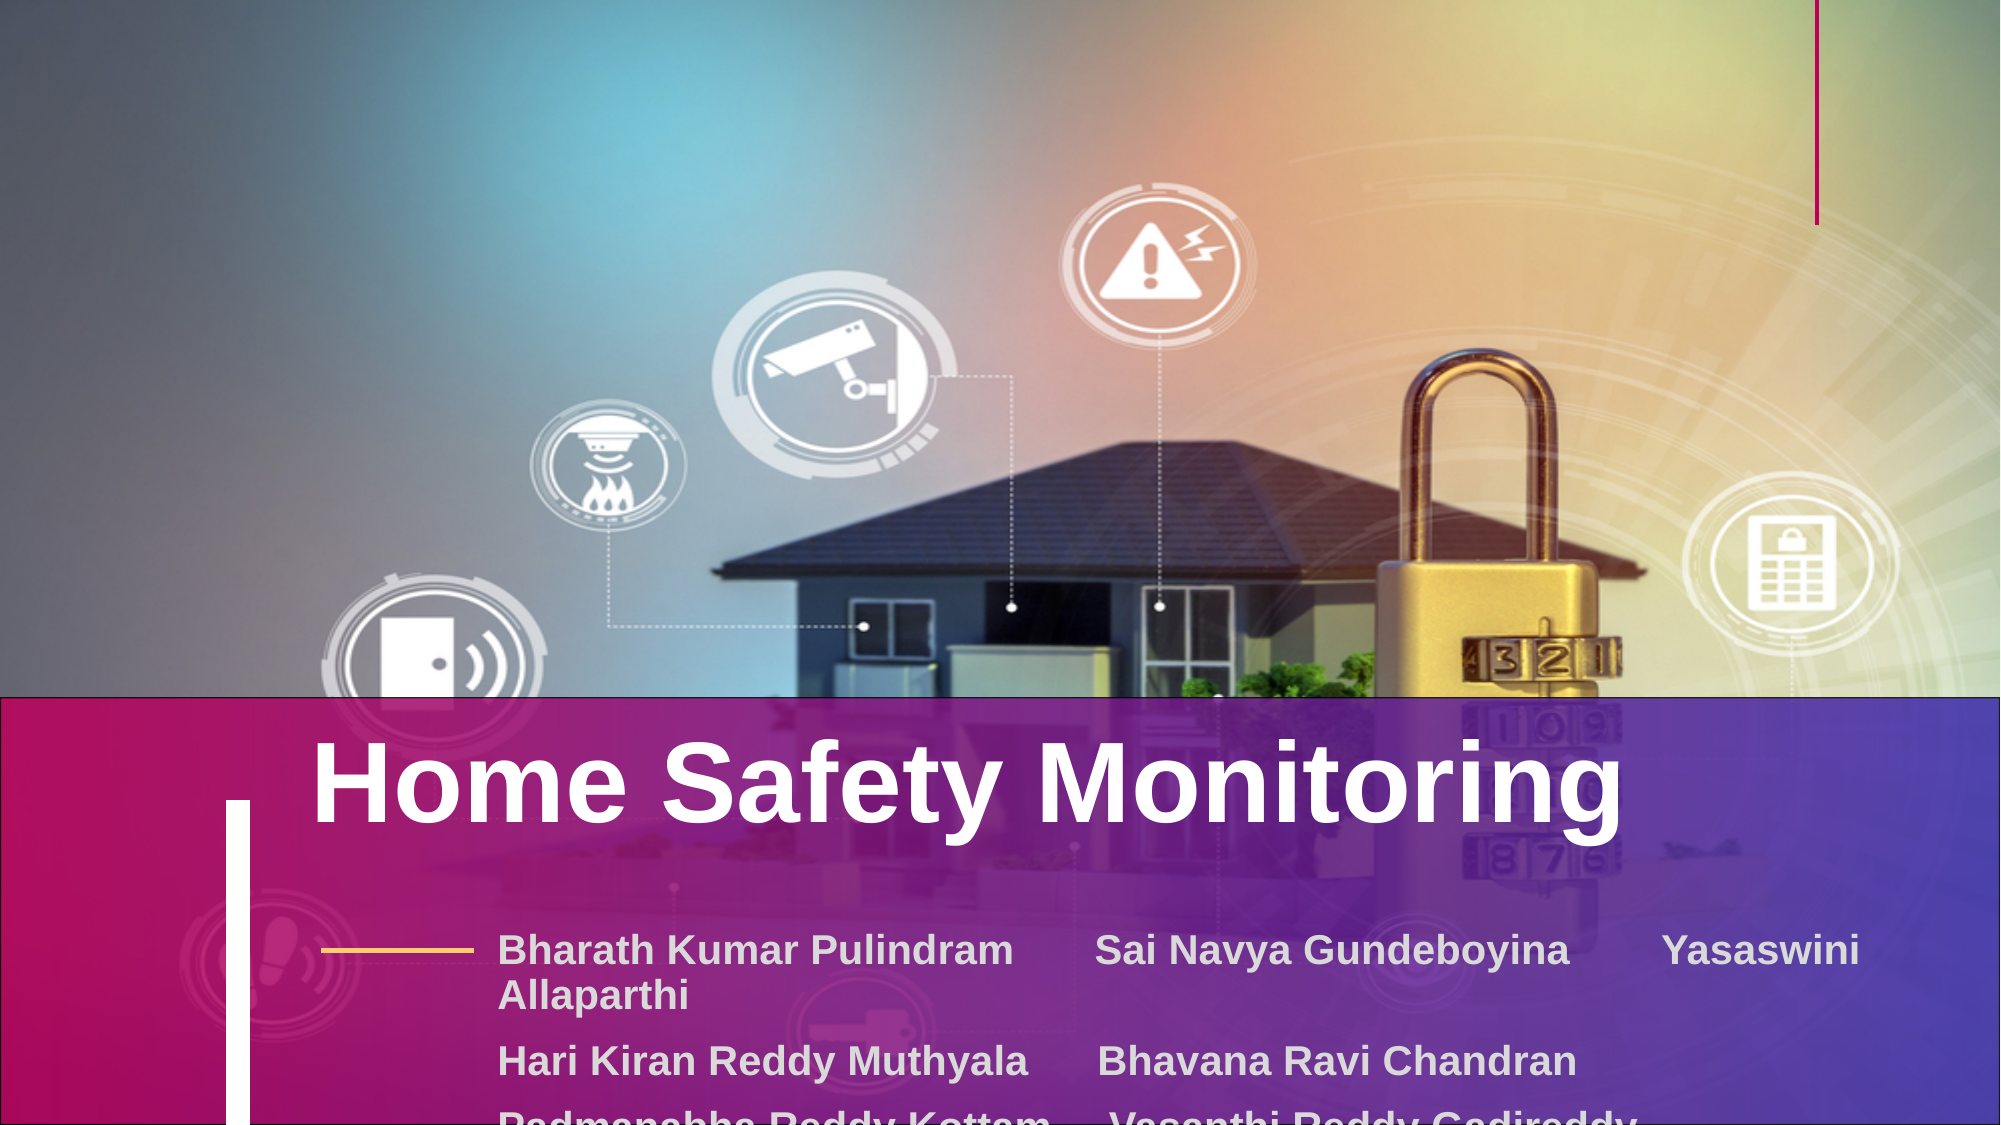

# Home Safety Monitoring
Bharath Kumar Pulindram       Sai Navya Gundeboyina        Yasaswini Allaparthi
Hari Kiran Reddy Muthyala      Bhavana Ravi Chandran
Padmanabha Reddy Kottam     Vasanthi Reddy Gadireddy